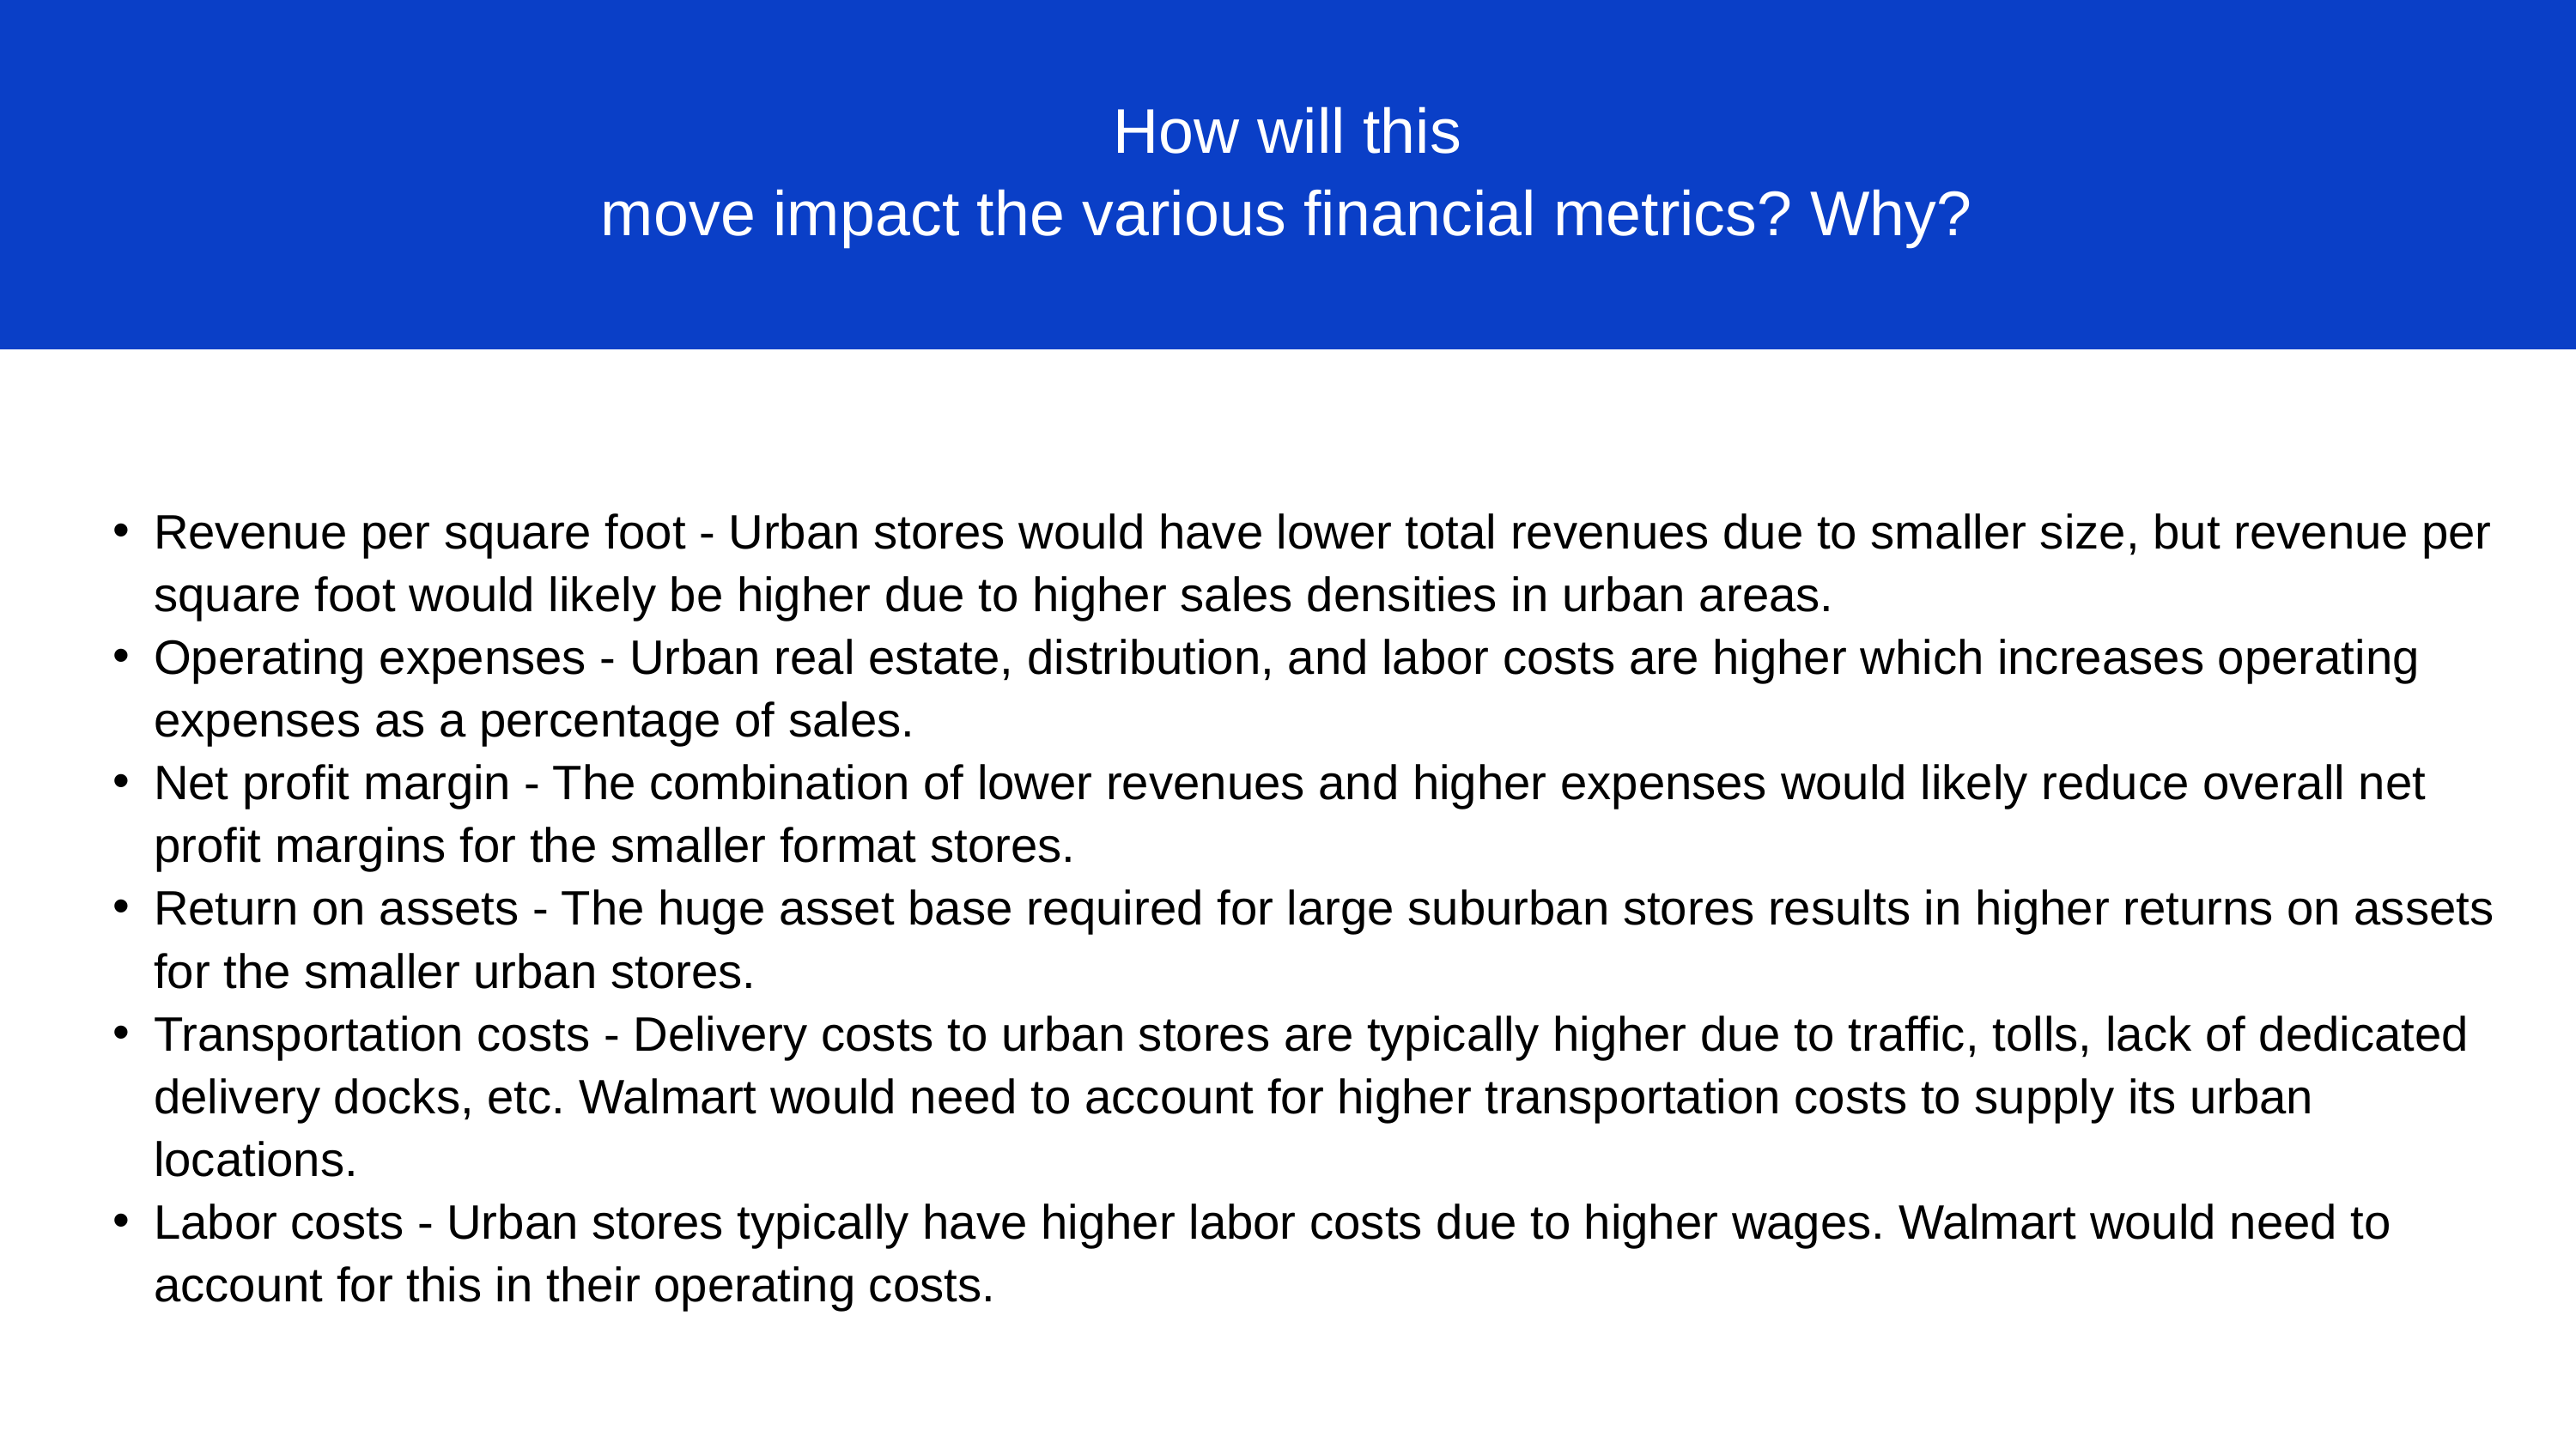

How will this
move impact the various financial metrics? Why?
Revenue per square foot - Urban stores would have lower total revenues due to smaller size, but revenue per square foot would likely be higher due to higher sales densities in urban areas.
Operating expenses - Urban real estate, distribution, and labor costs are higher which increases operating expenses as a percentage of sales.
Net profit margin - The combination of lower revenues and higher expenses would likely reduce overall net profit margins for the smaller format stores.
Return on assets - The huge asset base required for large suburban stores results in higher returns on assets for the smaller urban stores.
Transportation costs - Delivery costs to urban stores are typically higher due to traffic, tolls, lack of dedicated delivery docks, etc. Walmart would need to account for higher transportation costs to supply its urban locations.
Labor costs - Urban stores typically have higher labor costs due to higher wages. Walmart would need to account for this in their operating costs.